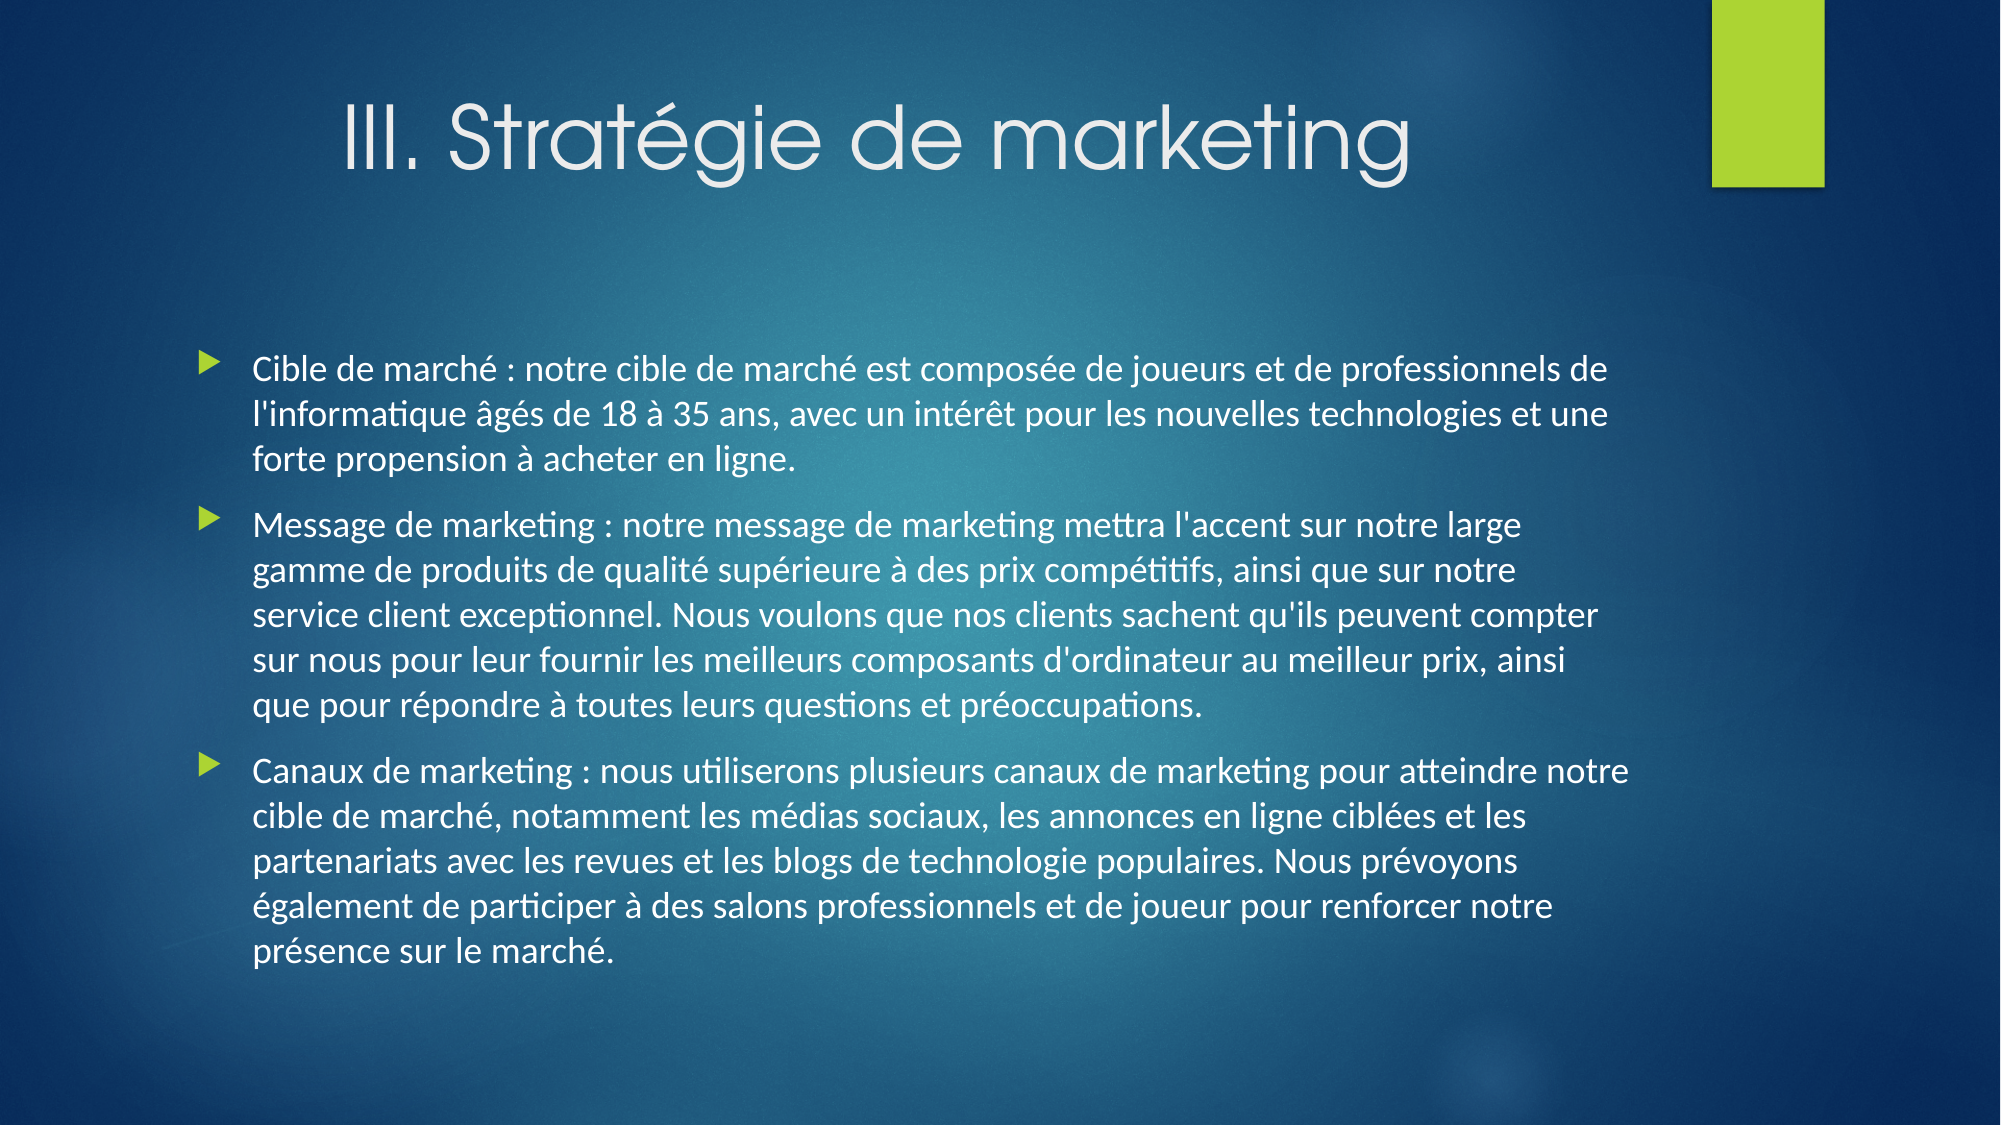

# III. Stratégie de marketing
Cible de marché : notre cible de marché est composée de joueurs et de professionnels de l'informatique âgés de 18 à 35 ans, avec un intérêt pour les nouvelles technologies et une forte propension à acheter en ligne.
Message de marketing : notre message de marketing mettra l'accent sur notre large gamme de produits de qualité supérieure à des prix compétitifs, ainsi que sur notre service client exceptionnel. Nous voulons que nos clients sachent qu'ils peuvent compter sur nous pour leur fournir les meilleurs composants d'ordinateur au meilleur prix, ainsi que pour répondre à toutes leurs questions et préoccupations.
Canaux de marketing : nous utiliserons plusieurs canaux de marketing pour atteindre notre cible de marché, notamment les médias sociaux, les annonces en ligne ciblées et les partenariats avec les revues et les blogs de technologie populaires. Nous prévoyons également de participer à des salons professionnels et de joueur pour renforcer notre présence sur le marché.